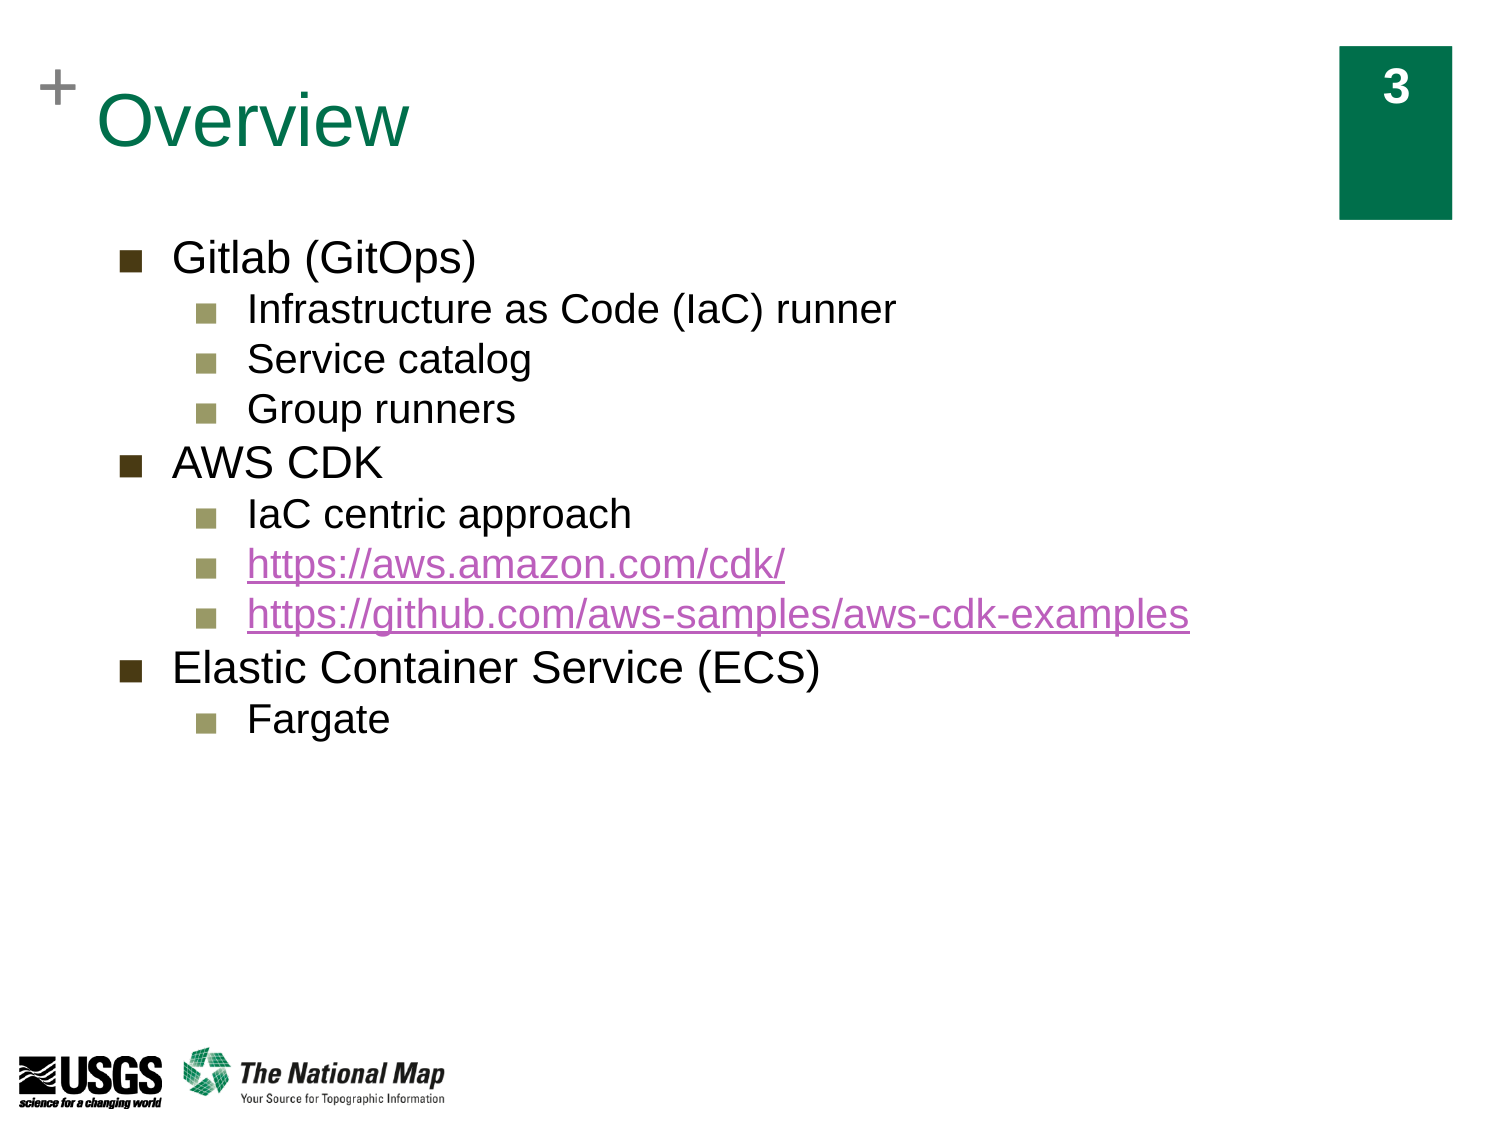

# Overview
Gitlab (GitOps)
Infrastructure as Code (IaC) runner
Service catalog
Group runners
AWS CDK
IaC centric approach
https://aws.amazon.com/cdk/
https://github.com/aws-samples/aws-cdk-examples
Elastic Container Service (ECS)
Fargate